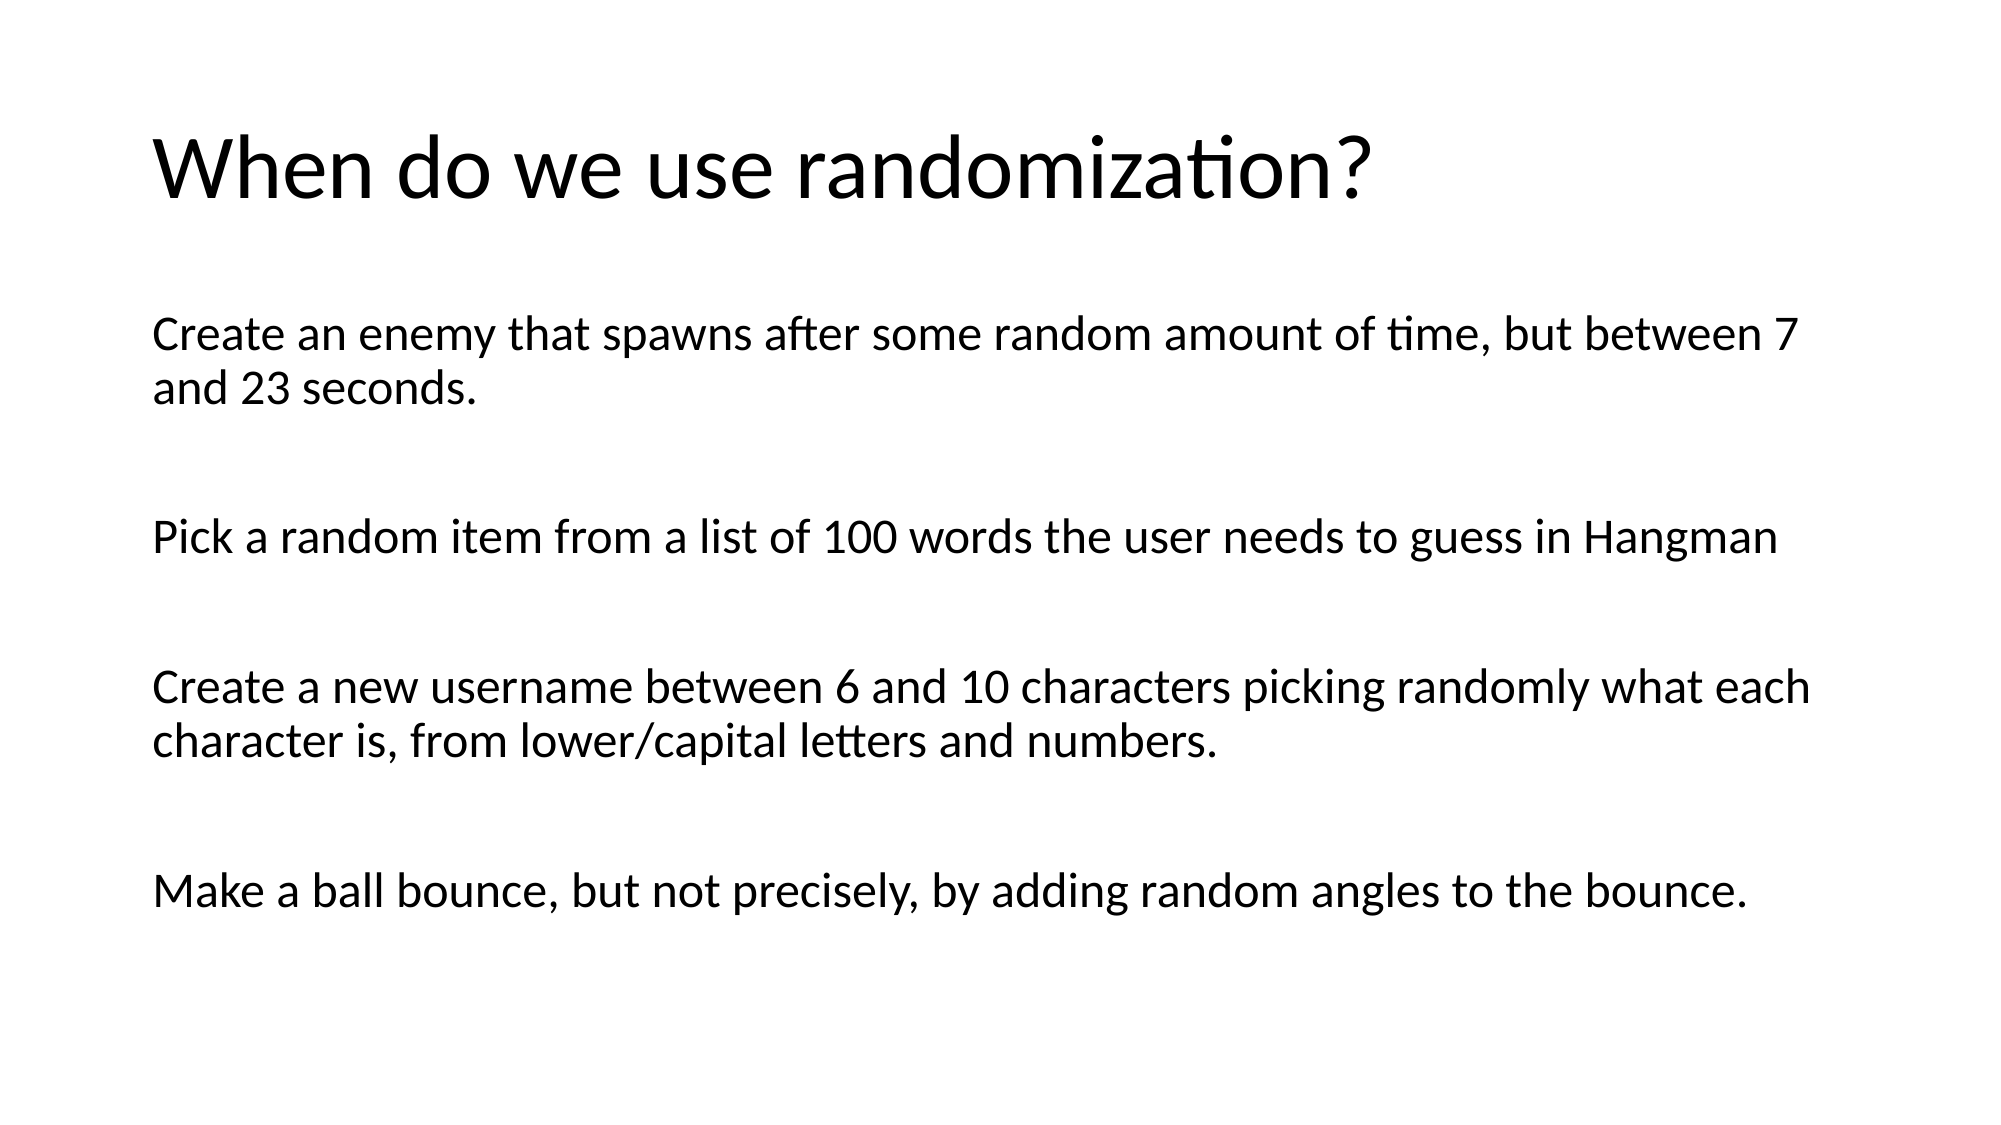

# When do we use randomization?
Create an enemy that spawns after some random amount of time, but between 7 and 23 seconds.

Pick a random item from a list of 100 words the user needs to guess in Hangman

Create a new username between 6 and 10 characters picking randomly what each character is, from lower/capital letters and numbers.

Make a ball bounce, but not precisely, by adding random angles to the bounce.